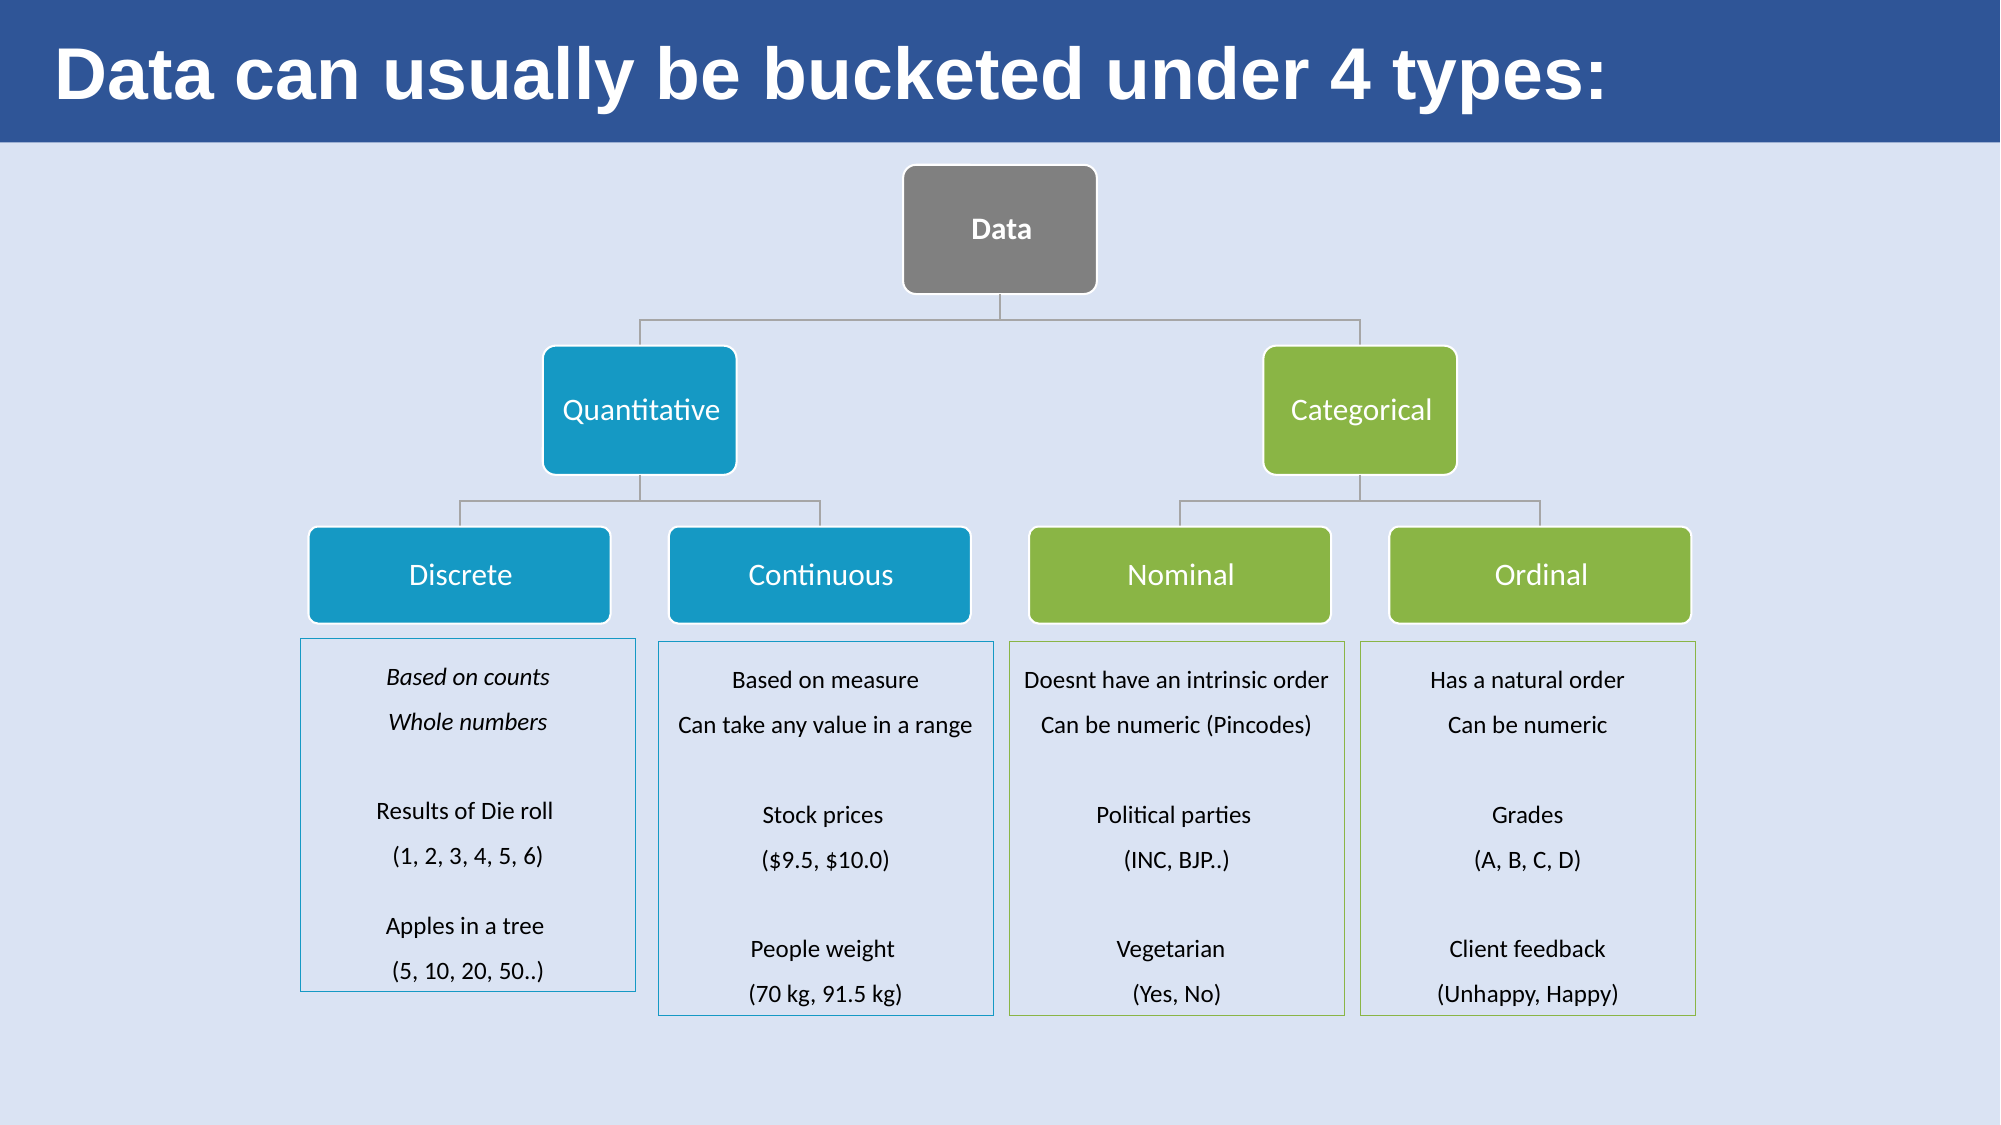

# Data can usually be bucketed under 4 types:
Data
Quantitative
Discrete
Continuous
Categorical
Nominal
Ordinal
Based on counts
Whole numbers

Results of Die roll
(1, 2, 3, 4, 5, 6)
Apples in a tree
(5, 10, 20, 50..)
Has a natural order
Can be numeric

Grades
(A, B, C, D)
Client feedback
(Unhappy, Happy)
Based on measure
Can take any value in a range

Stock prices
($9.5, $10.0)
People weight
(70 kg, 91.5 kg)
Doesnt have an intrinsic order
Can be numeric (Pincodes)

Political parties
(INC, BJP..)
Vegetarian
(Yes, No)